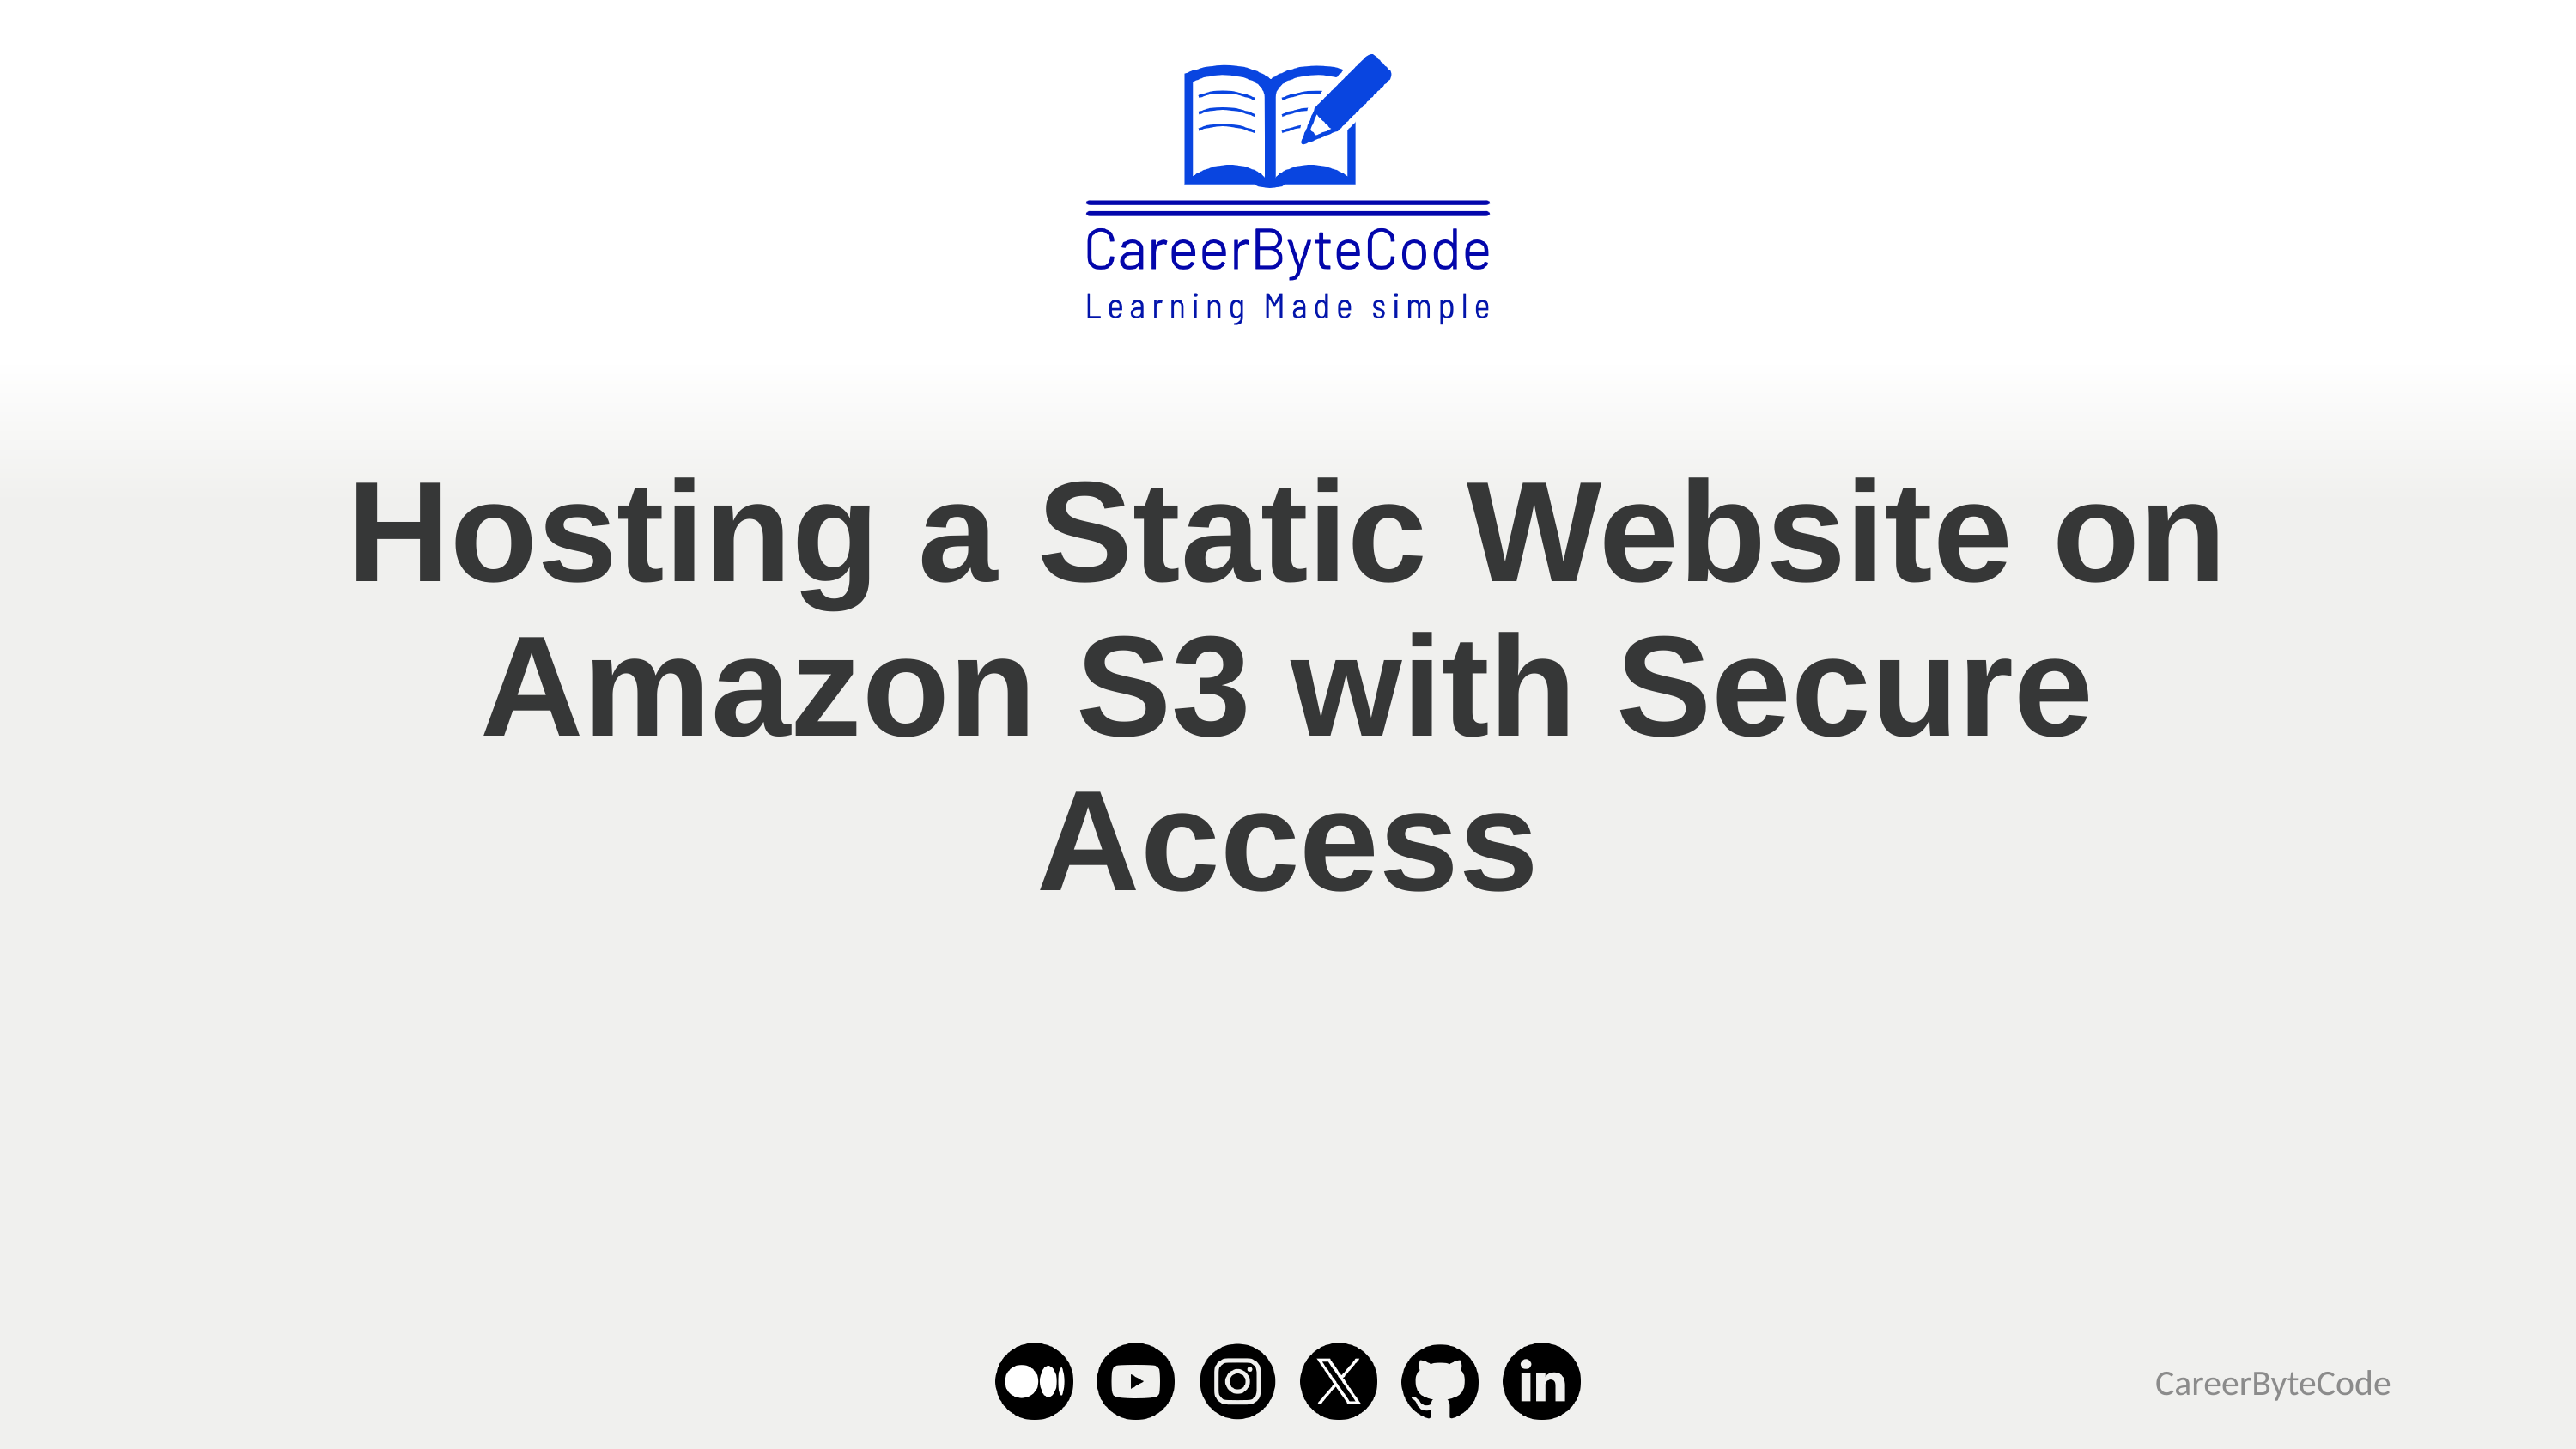

# Hosting a Static Website on Amazon S3 with Secure Access

CareerByteCode